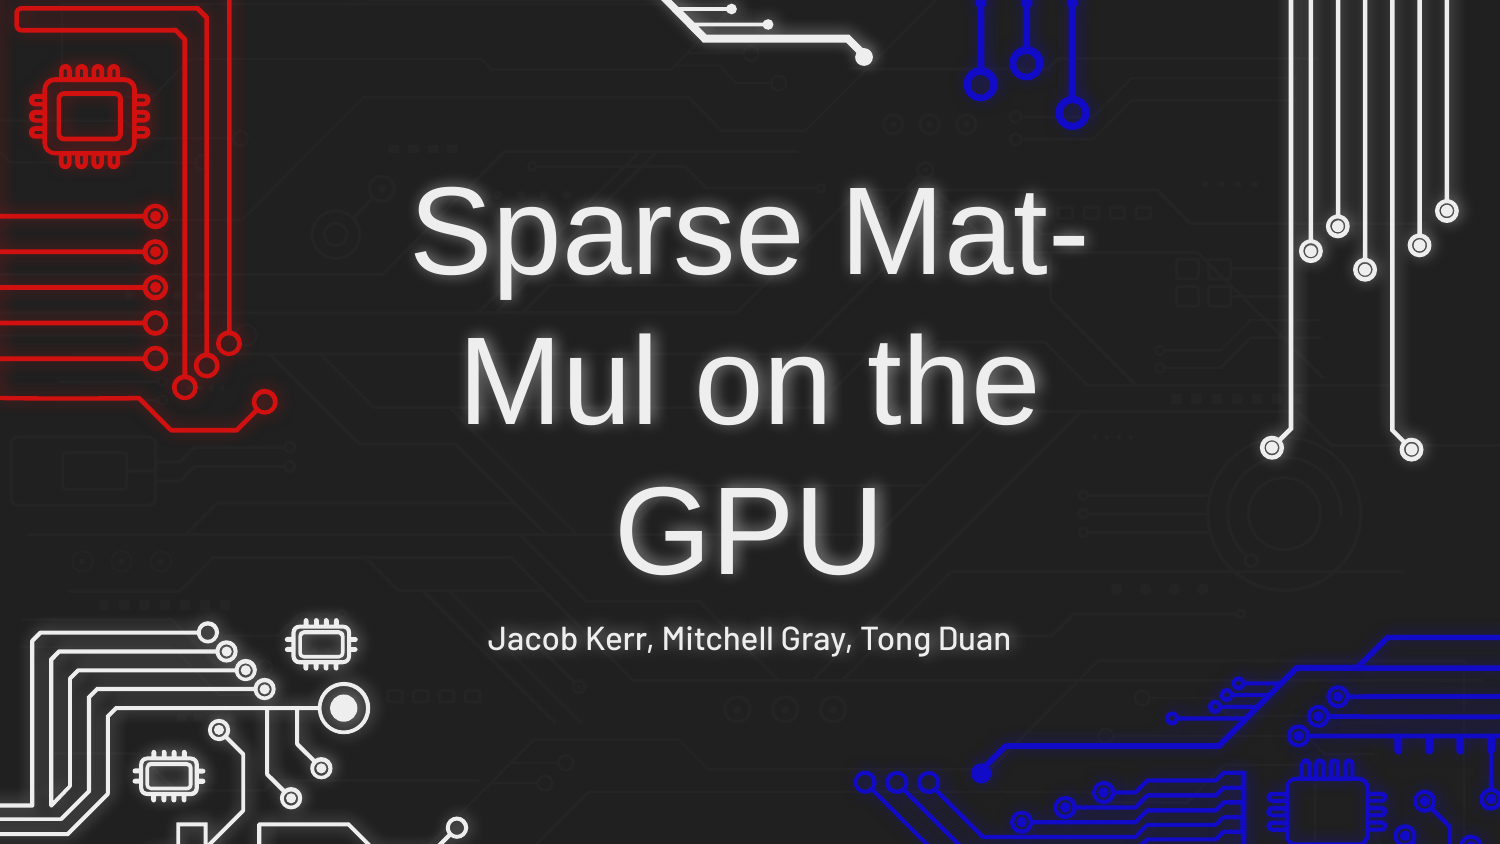

# Sparse Mat-Mul on the GPU
Jacob Kerr, Mitchell Gray, Tong Duan